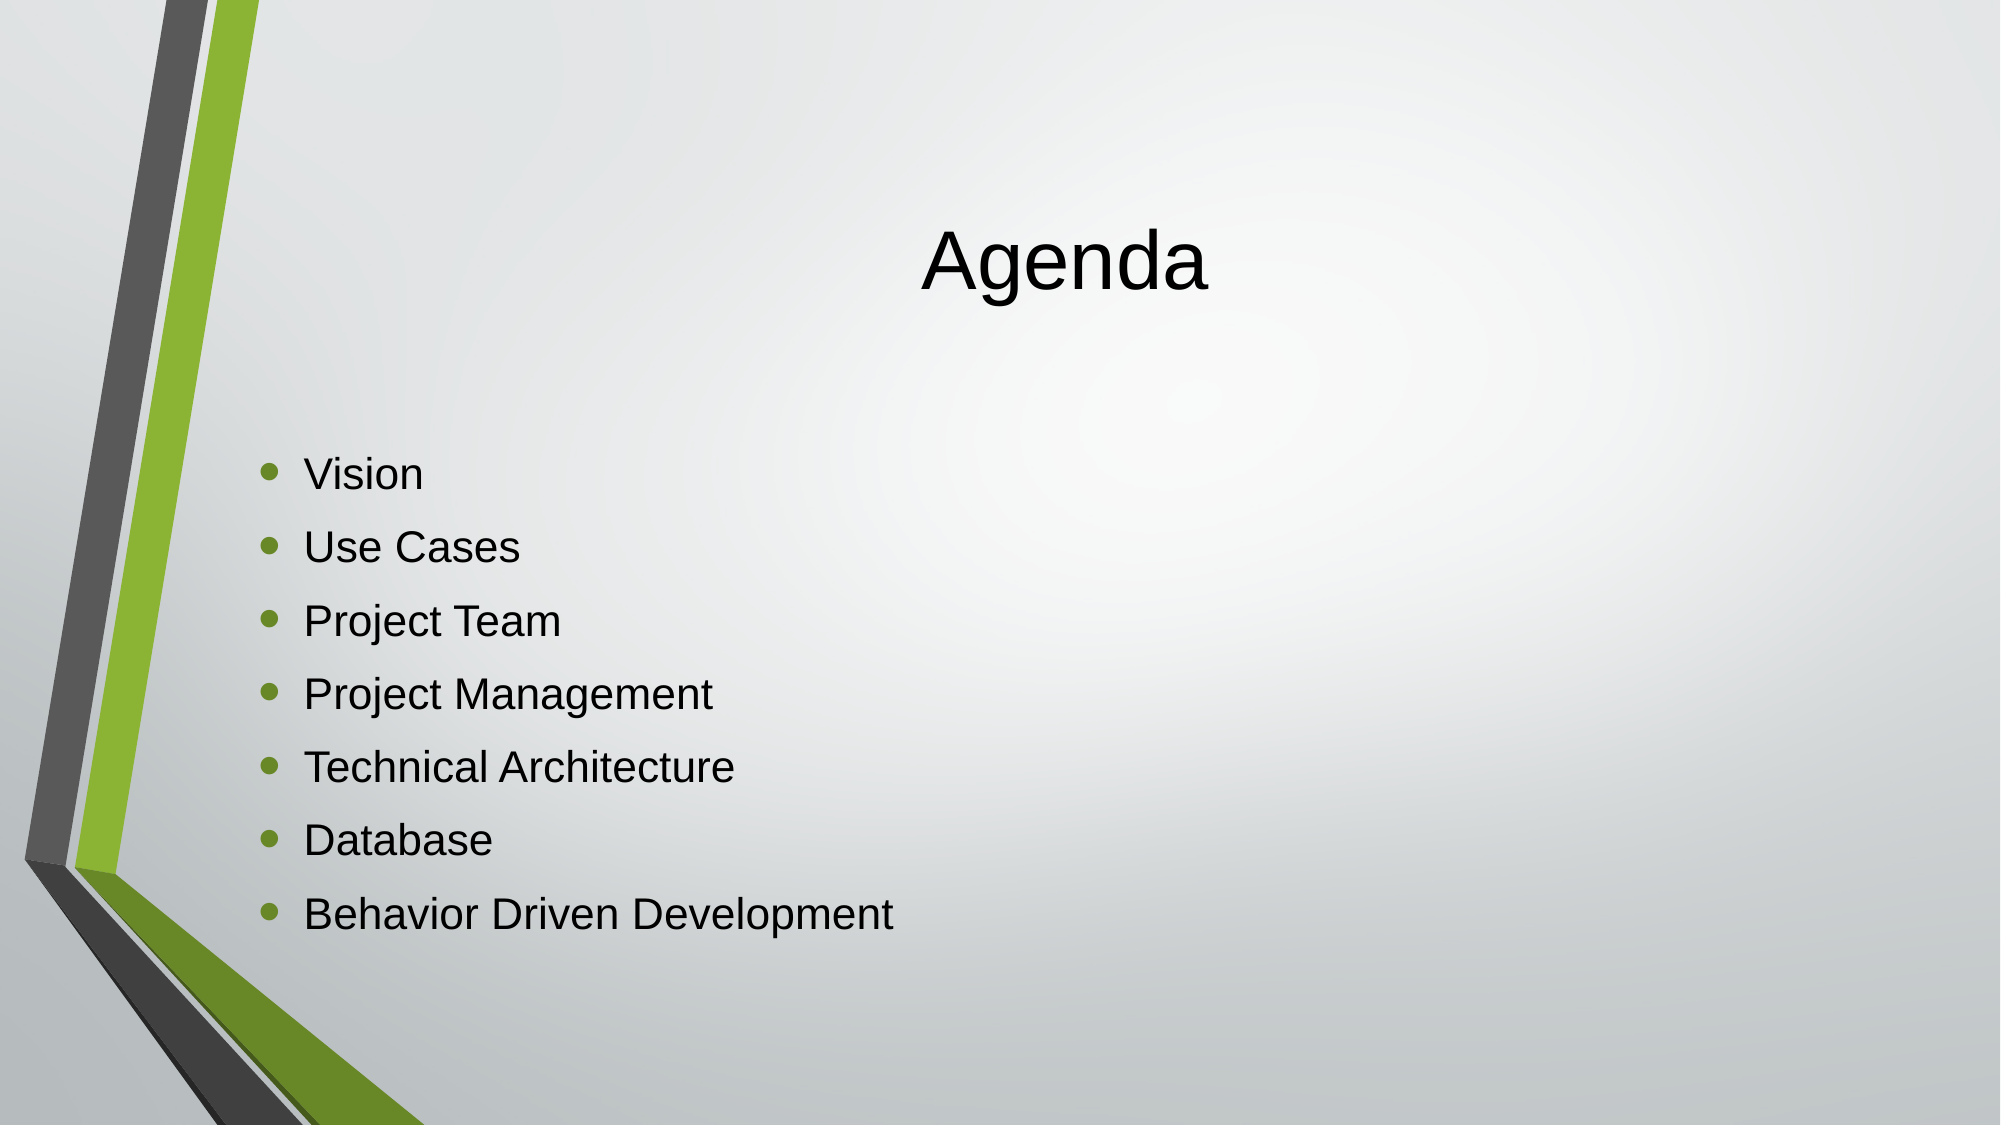

# Agenda
Vision
Use Cases
Project Team
Project Management
Technical Architecture
Database
Behavior Driven Development